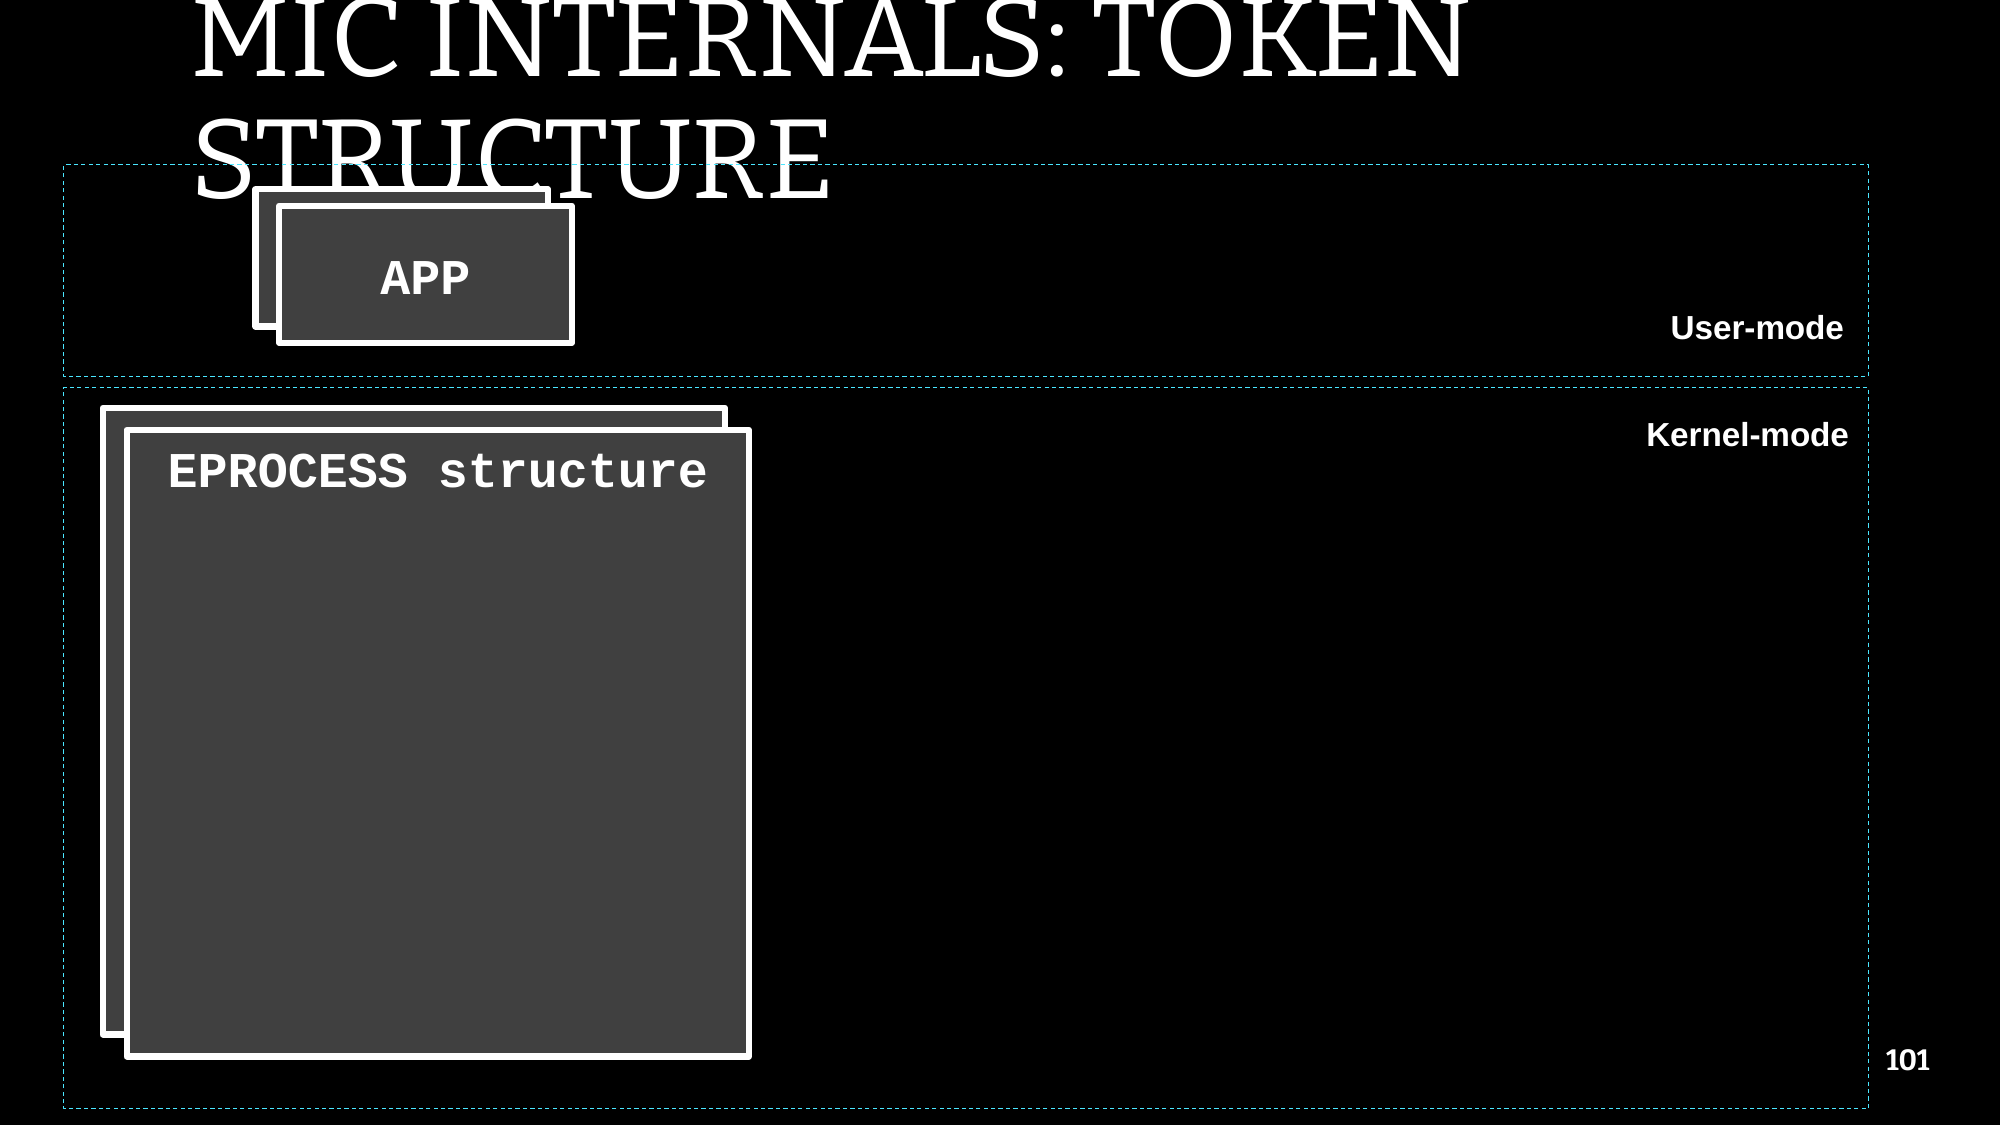

# MIC Internals: Token structure

APPs
APP
User-mode

Kernel-mode

EPROCESS structure
101